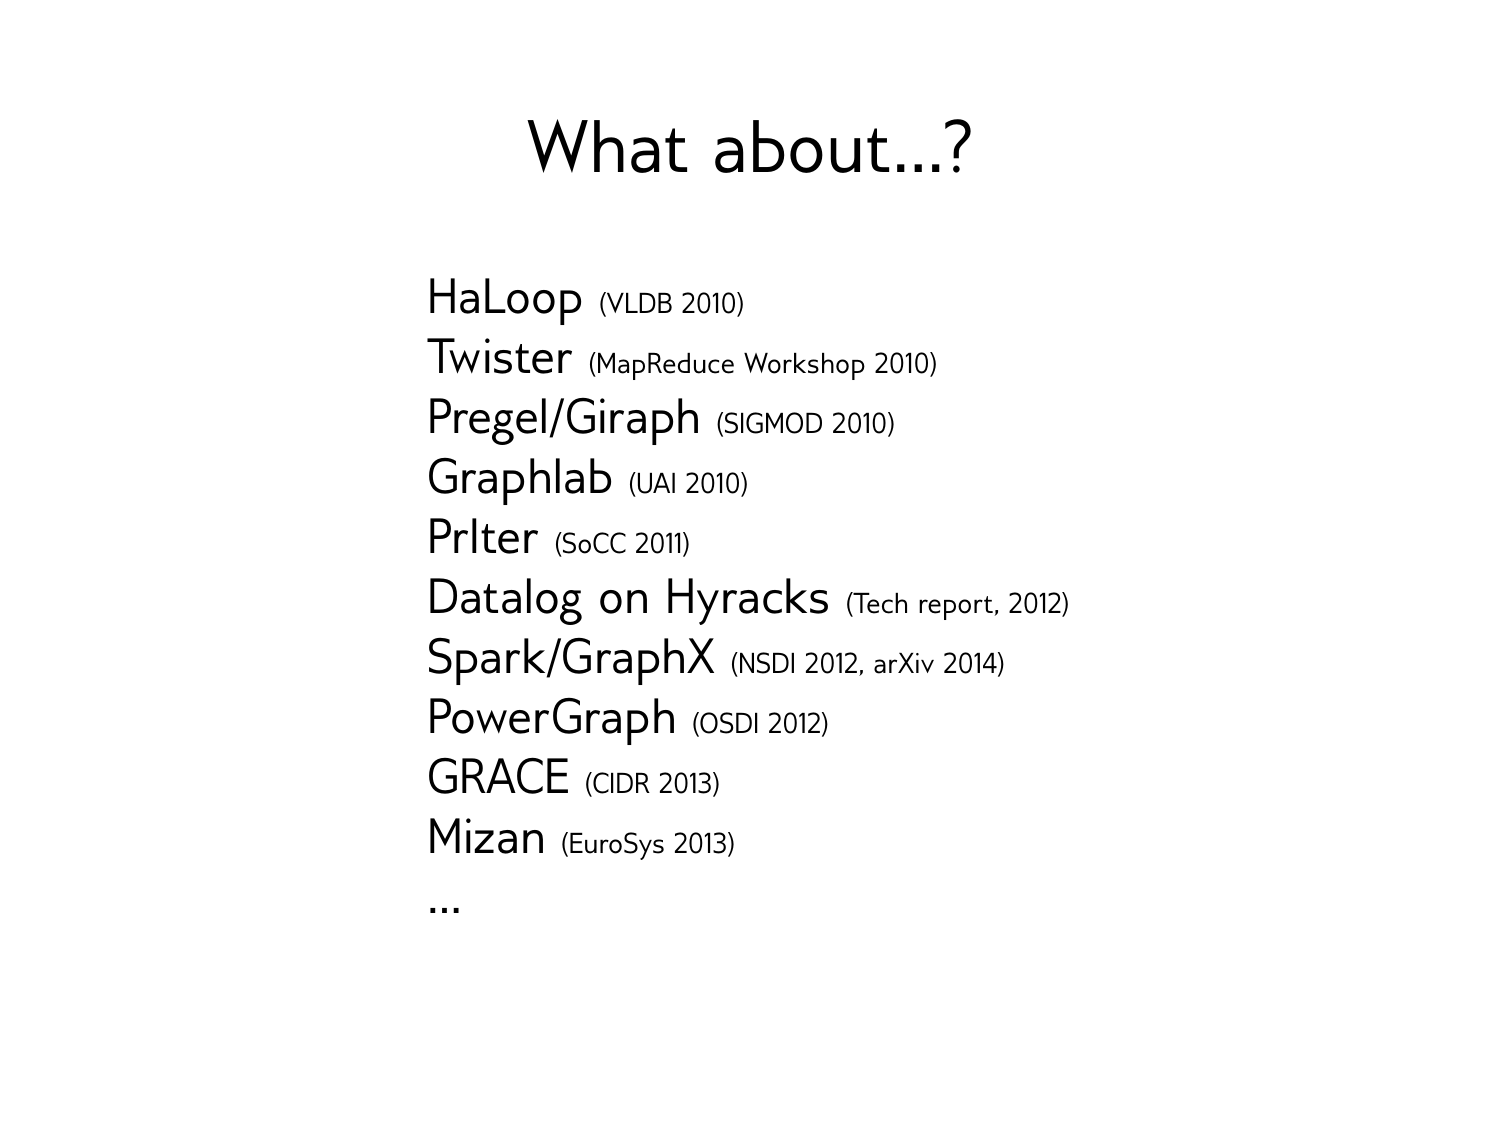

What about…?
HaLoop (VLDB 2010)
Twister (MapReduce Workshop 2010)
Pregel/Giraph (SIGMOD 2010)
Graphlab (UAI 2010)
PrIter (SoCC 2011)
Datalog on Hyracks (Tech report, 2012)
Spark/GraphX (NSDI 2012, arXiv 2014)
PowerGraph (OSDI 2012)
GRACE (CIDR 2013)
Mizan (EuroSys 2013)
…